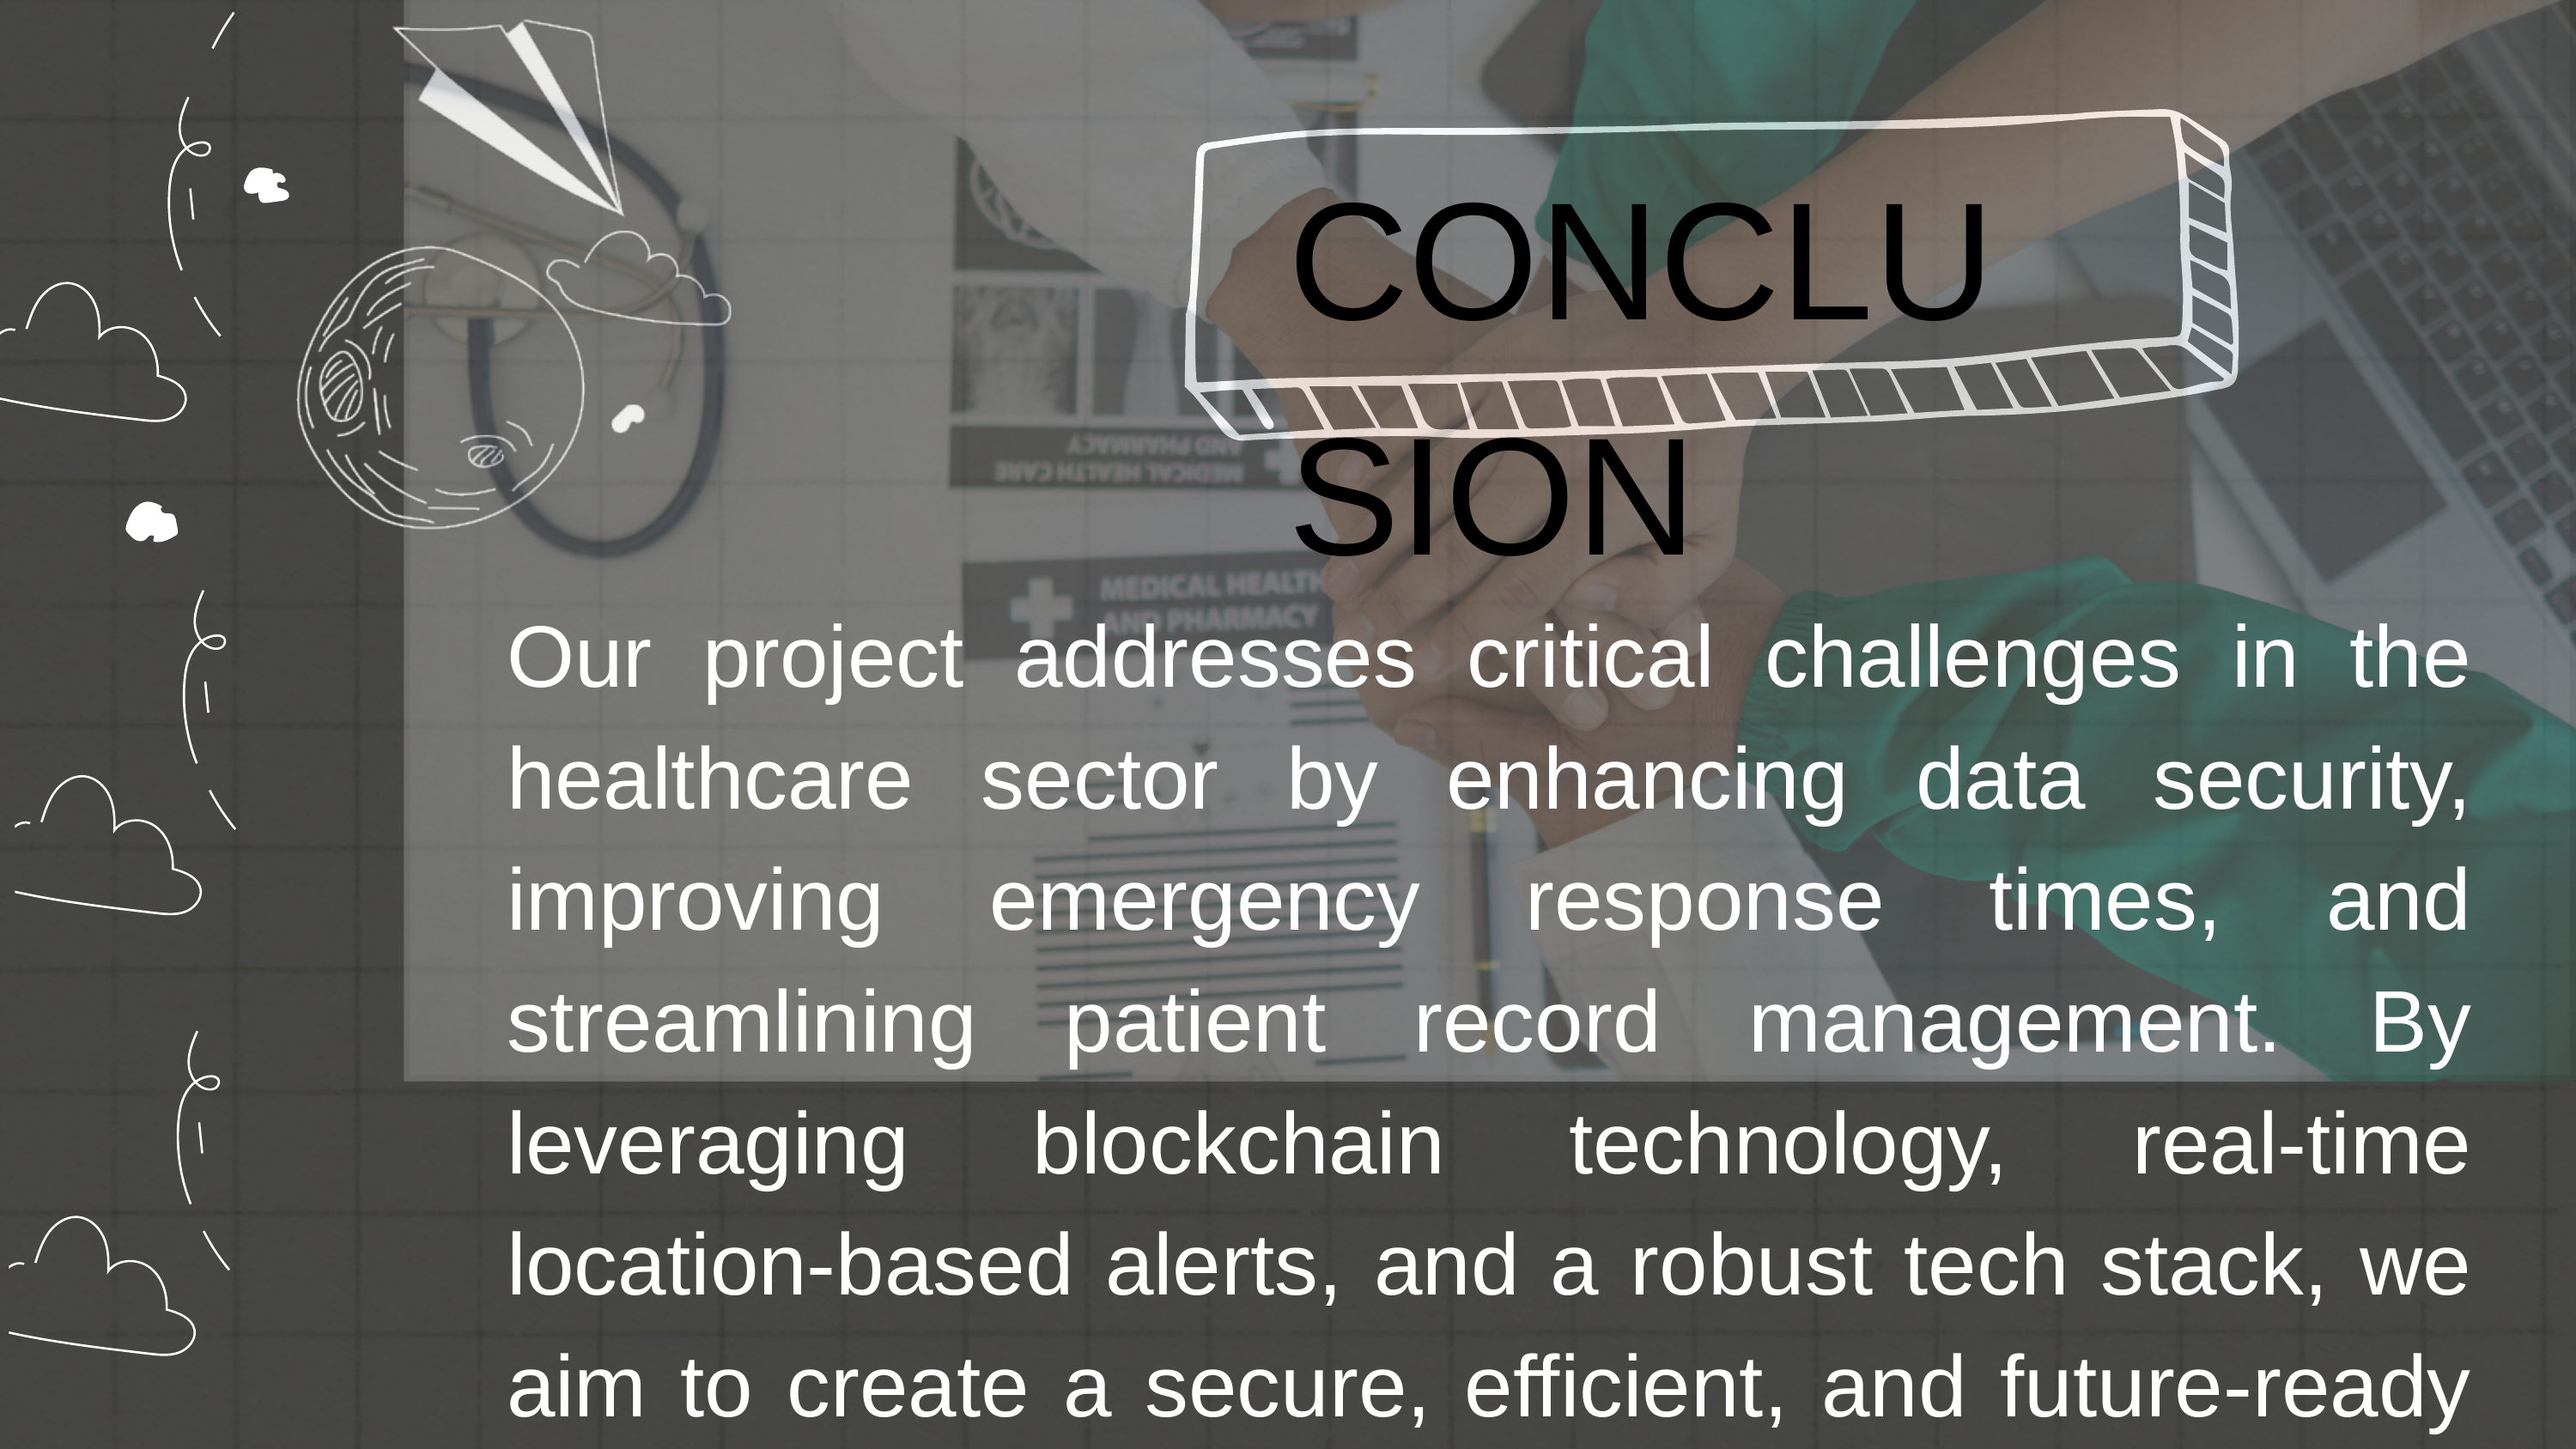

CONCLUSION

Our project addresses critical challenges in the healthcare sector by enhancing data security, improving emergency response times, and streamlining patient record management. By leveraging blockchain technology, real-time location-based alerts, and a robust tech stack, we aim to create a secure, efficient, and future-ready healthcare management system.